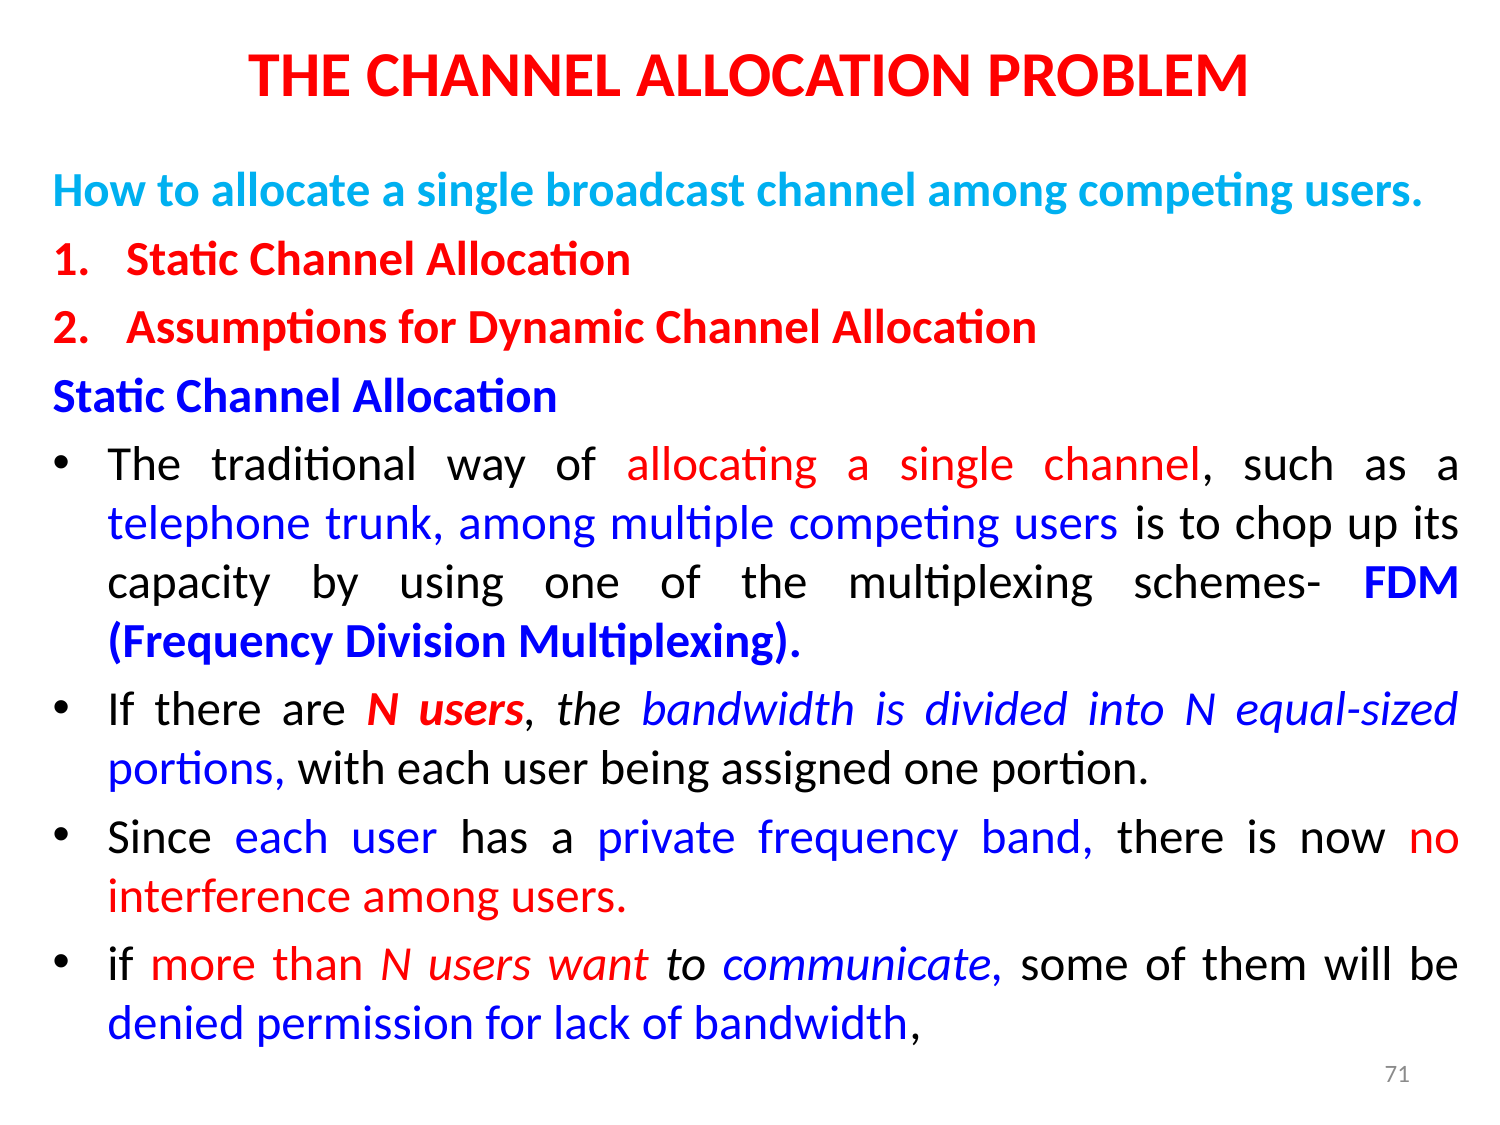

# THE CHANNEL ALLOCATION PROBLEM
How to allocate a single broadcast channel among competing users.
Static Channel Allocation
Assumptions for Dynamic Channel Allocation
Static Channel Allocation
The traditional way of allocating a single channel, such as a telephone trunk, among multiple competing users is to chop up its capacity by using one of the multiplexing schemes- FDM (Frequency Division Multiplexing).
If there are N users, the bandwidth is divided into N equal-sized portions, with each user being assigned one portion.
Since each user has a private frequency band, there is now no interference among users.
if more than N users want to communicate, some of them will be denied permission for lack of bandwidth,
71